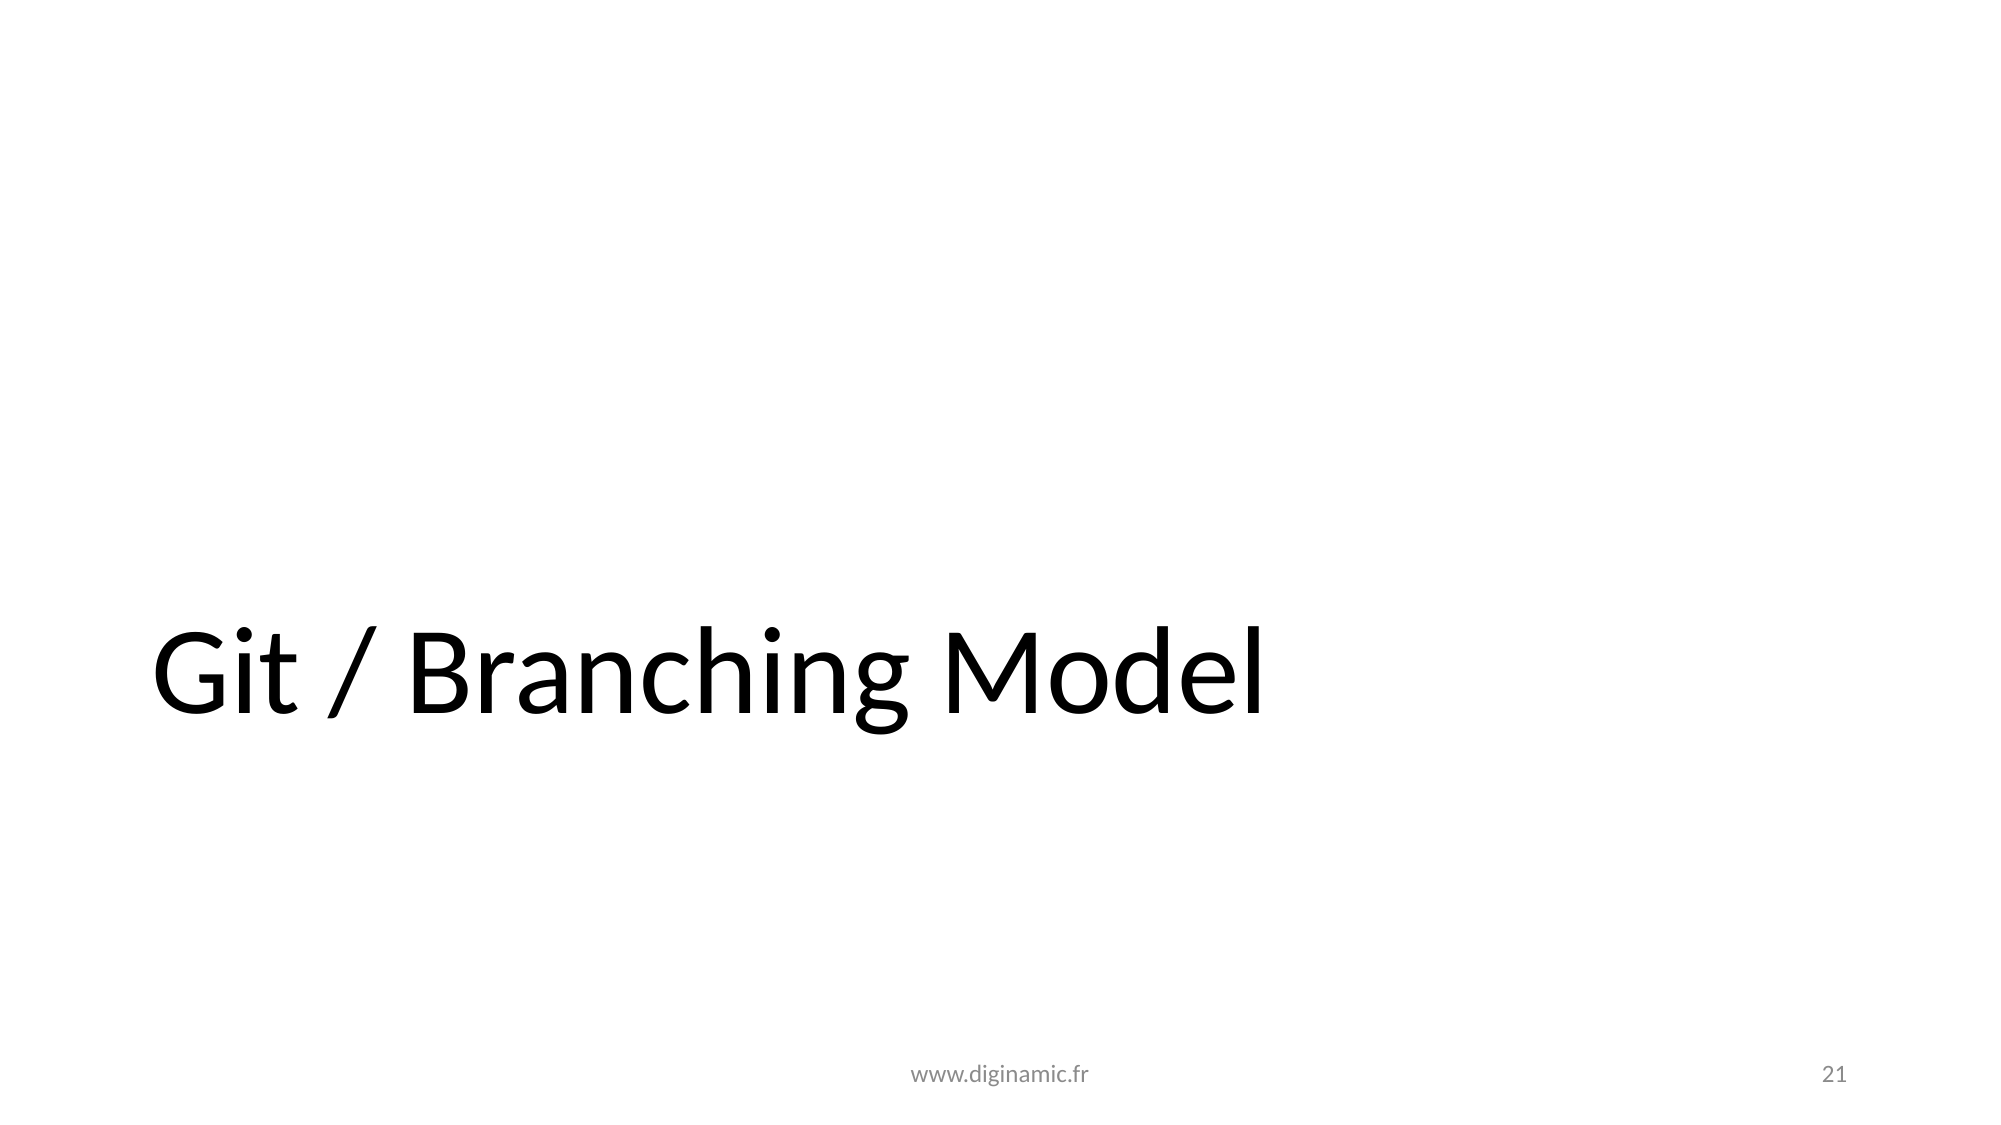

# Git / Branching Model
www.diginamic.fr
21